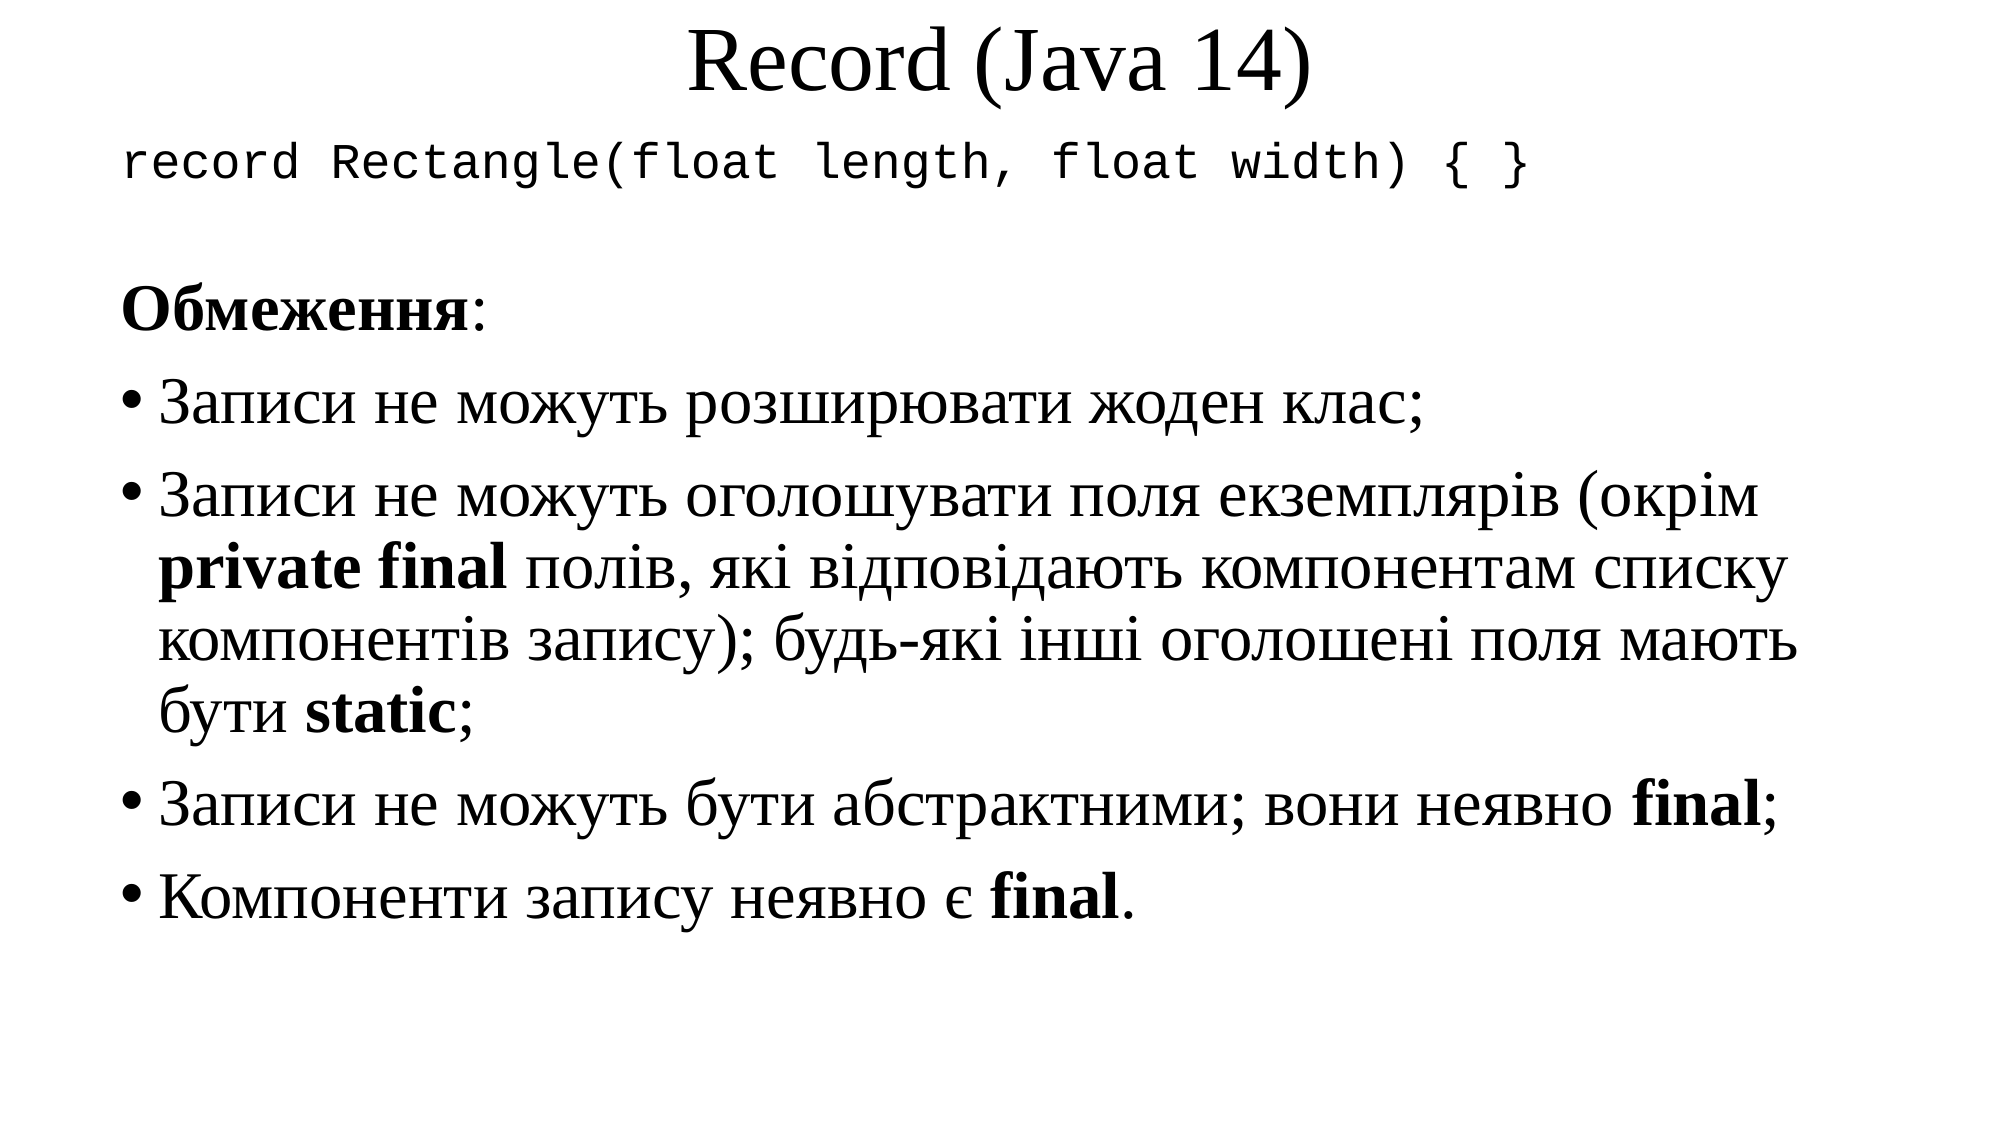

# Record (Java 14)
record Rectangle(float length, float width) { }
Обмеження:
Записи не можуть розширювати жоден клас;
Записи не можуть оголошувати поля екземплярів (окрім private final полів, які відповідають компонентам списку компонентів запису); будь-які інші оголошені поля мають бути static;
Записи не можуть бути абстрактними; вони неявно final;
Компоненти запису неявно є final.